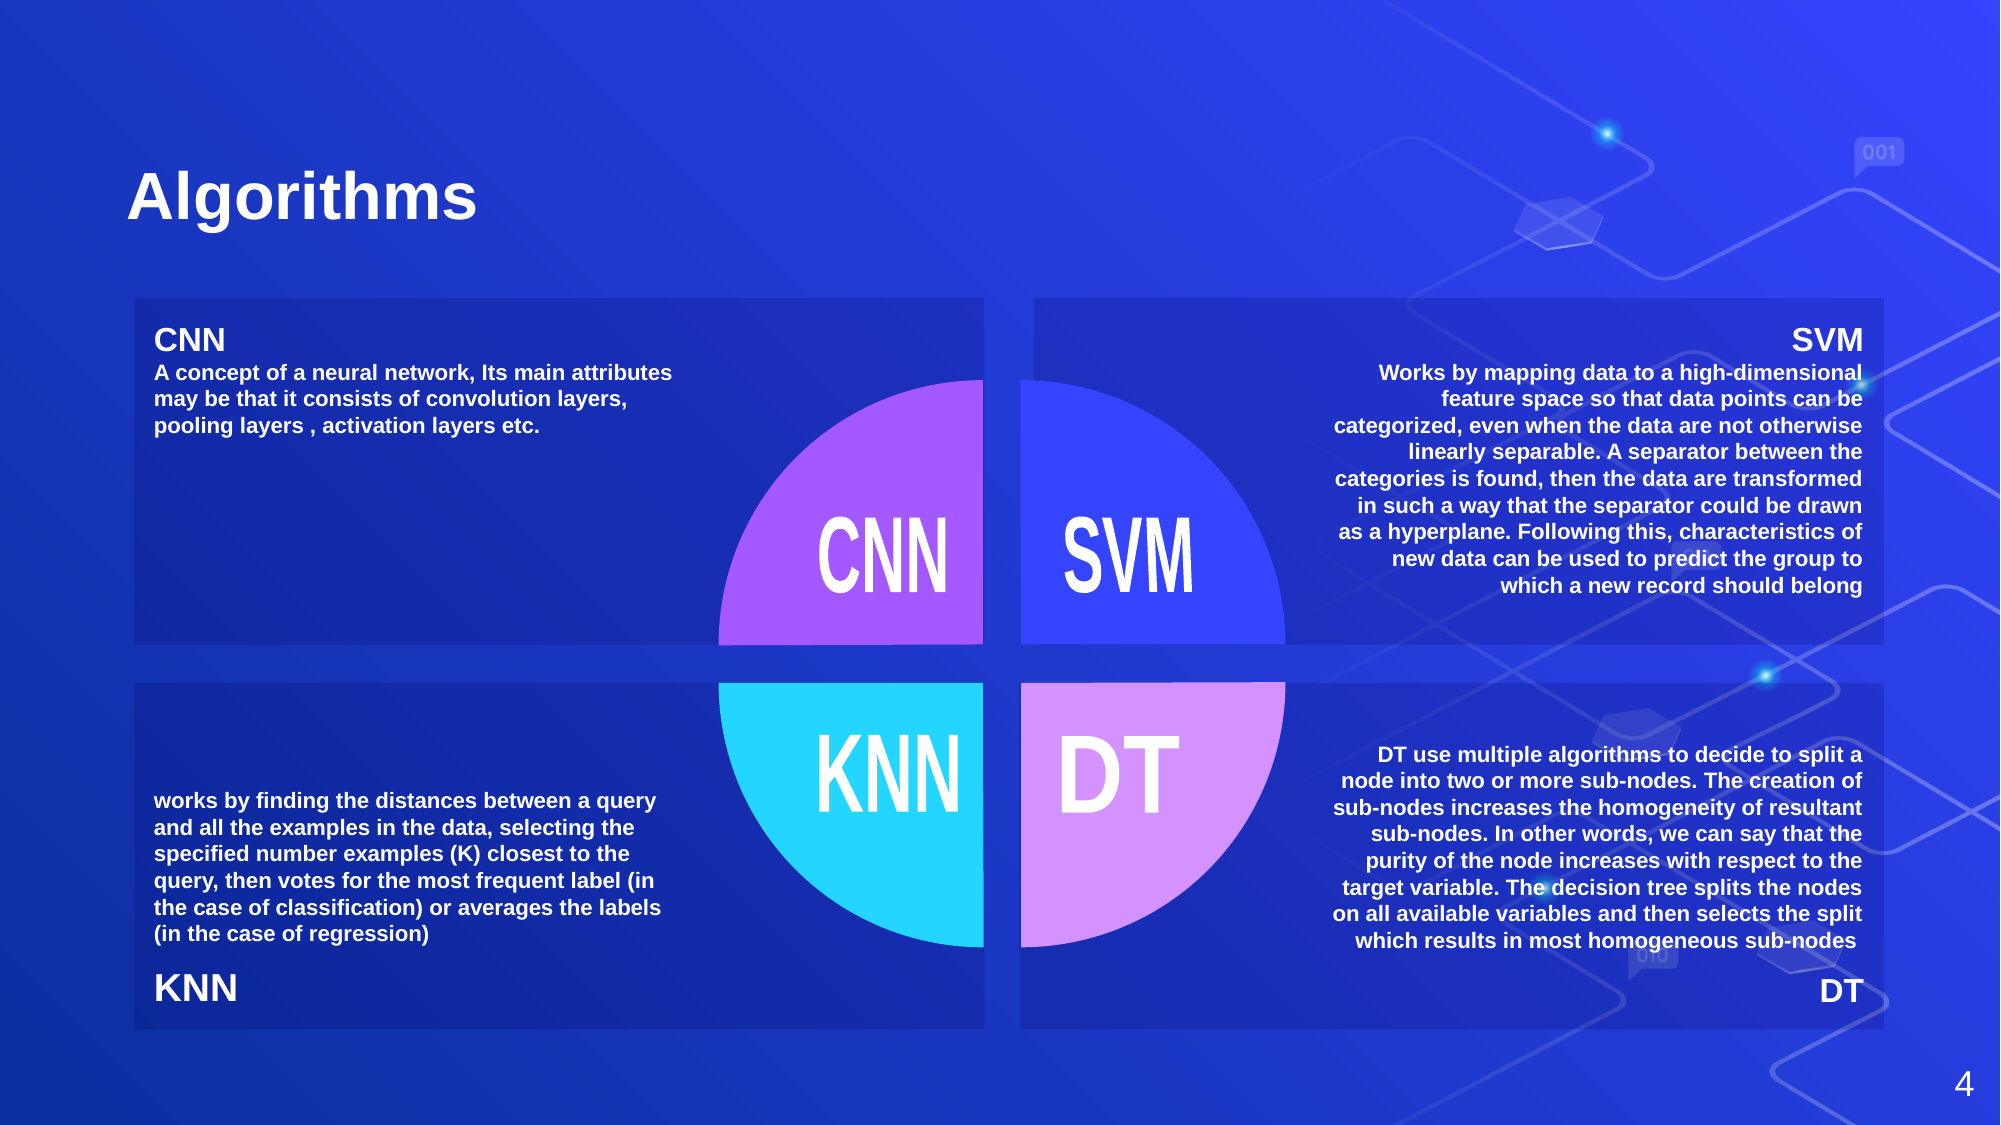

# Algorithms
CNN
A concept of a neural network, Its main attributes may be that it consists of convolution layers, pooling layers , activation layers etc.
SVM
Works by mapping data to a high-dimensional feature space so that data points can be categorized, even when the data are not otherwise linearly separable. A separator between the categories is found, then the data are transformed in such a way that the separator could be drawn as a hyperplane. Following this, characteristics of new data can be used to predict the group to which a new record should belong

SVM
CNN

works by finding the distances between a query and all the examples in the data, selecting the specified number examples (K) closest to the query, then votes for the most frequent label (in the case of classification) or averages the labels (in the case of regression)
KNN
DT use multiple algorithms to decide to split a node into two or more sub-nodes. The creation of sub-nodes increases the homogeneity of resultant sub-nodes. In other words, we can say that the purity of the node increases with respect to the target variable. The decision tree splits the nodes on all available variables and then selects the split which results in most homogeneous sub-nodes
DT
KNN
DT
4